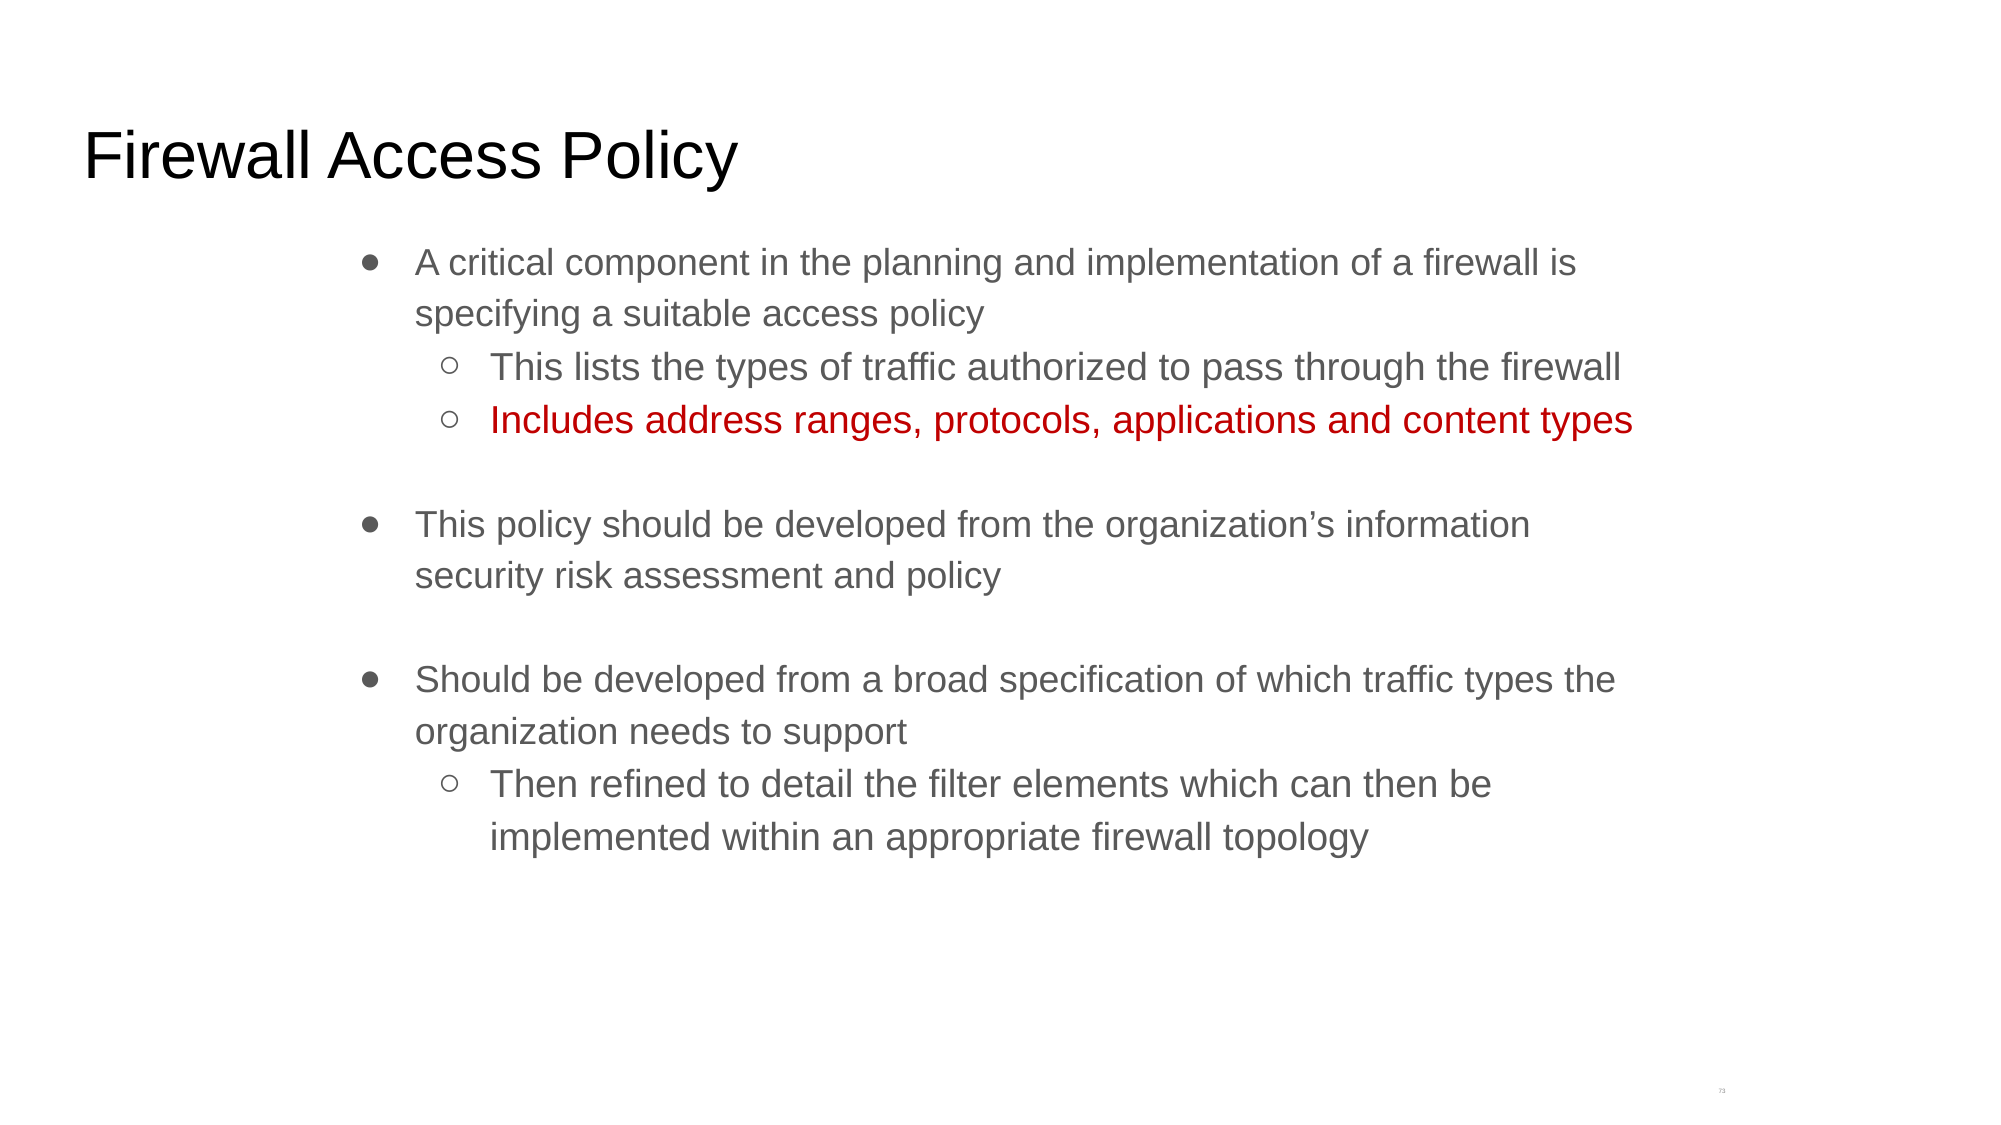

# Firewall Access Policy
A critical component in the planning and implementation of a firewall is specifying a suitable access policy
This lists the types of traffic authorized to pass through the firewall
Includes address ranges, protocols, applications and content types

This policy should be developed from the organization’s information security risk assessment and policy

Should be developed from a broad specification of which traffic types the organization needs to support
Then refined to detail the filter elements which can then be implemented within an appropriate firewall topology

73